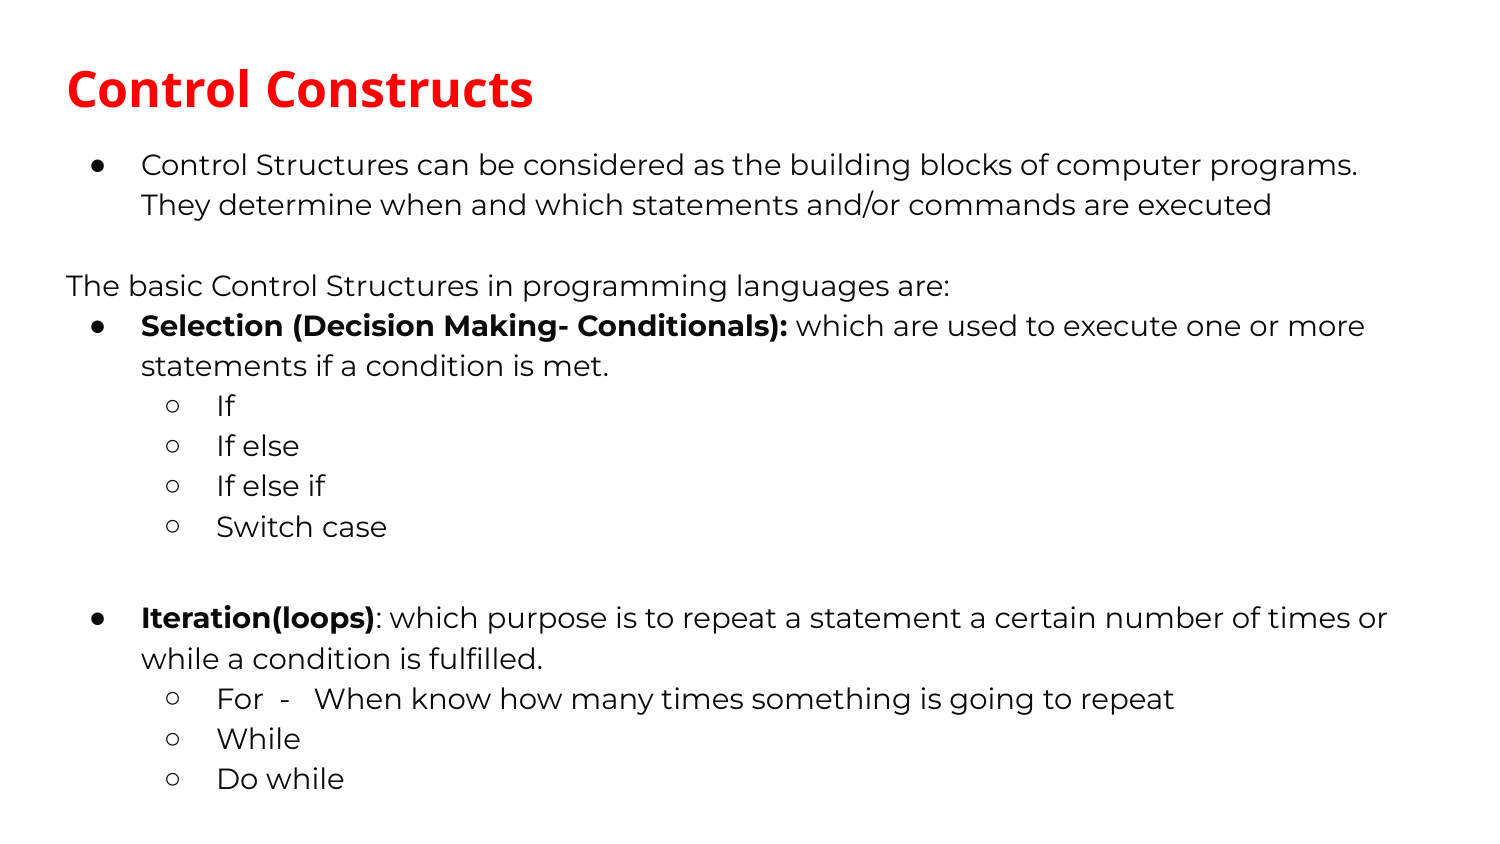

# Control Constructs
Control Structures can be considered as the building blocks of computer programs. They determine when and which statements and/or commands are executed

The basic Control Structures in programming languages are:
Selection (Decision Making- Conditionals): which are used to execute one or more statements if a condition is met.
If
If else
If else if
Switch case

Iteration(loops): which purpose is to repeat a statement a certain number of times or while a condition is fulfilled.
For  -   When know how many times something is going to repeat
While
Do while